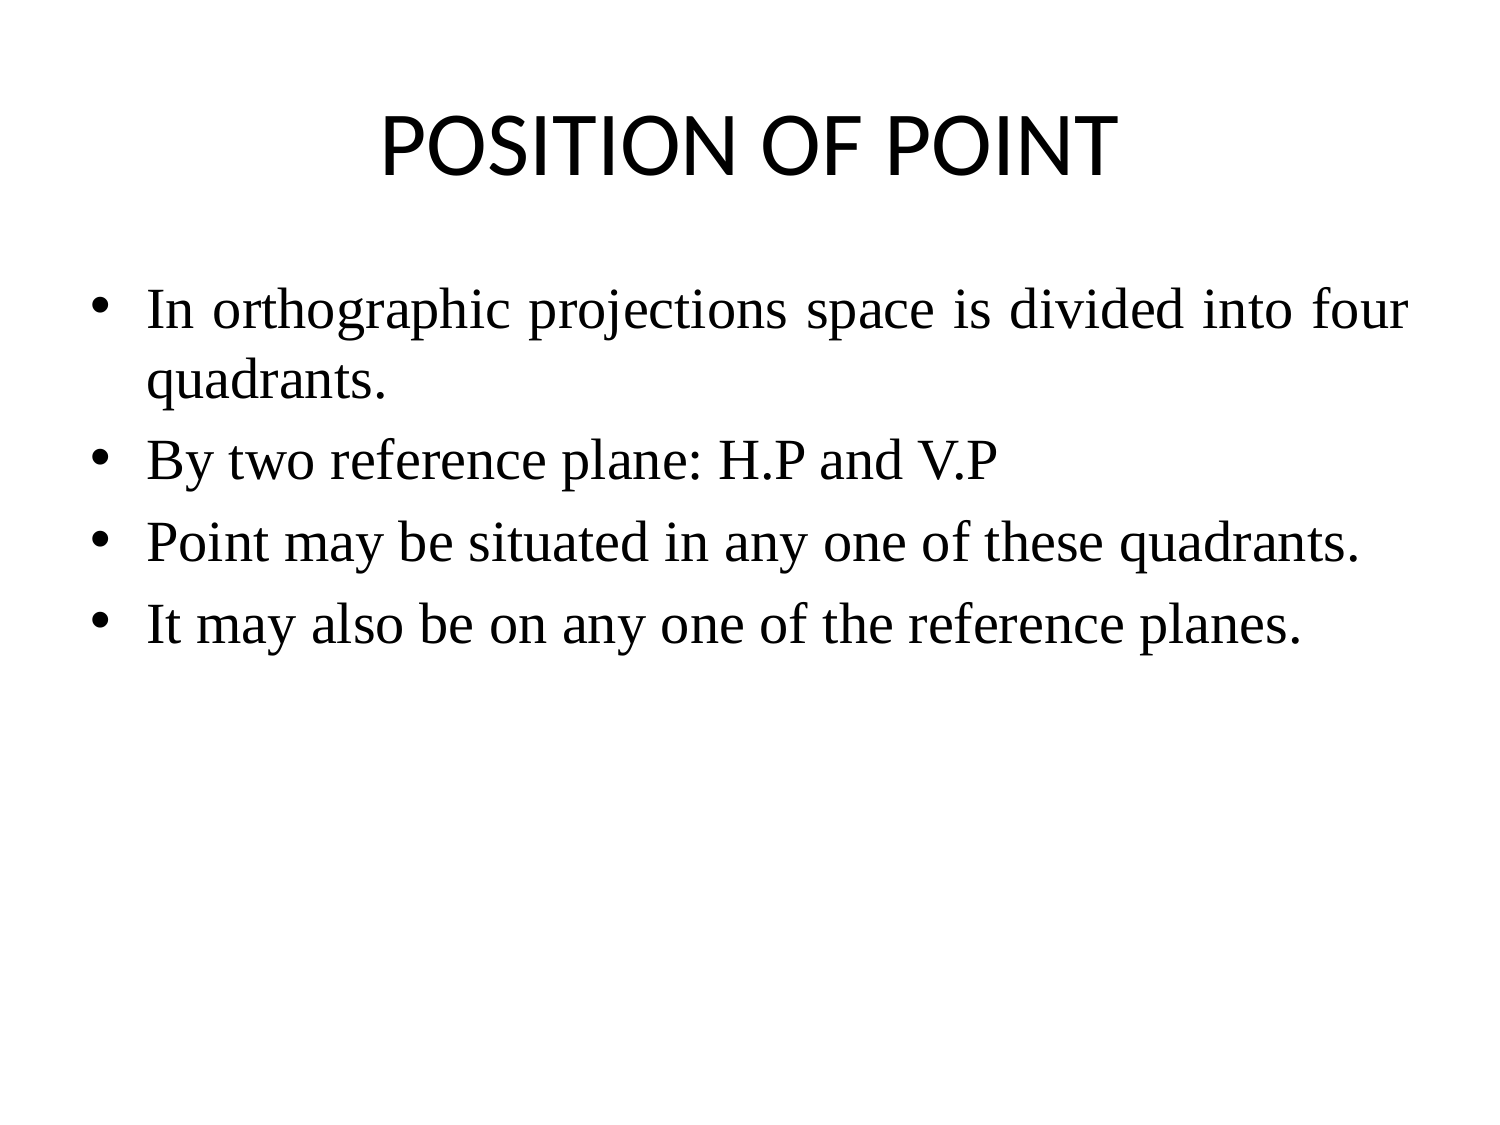

# POSITION OF POINT
In orthographic projections space is divided into four quadrants.
By two reference plane: H.P and V.P
Point may be situated in any one of these quadrants.
It may also be on any one of the reference planes.